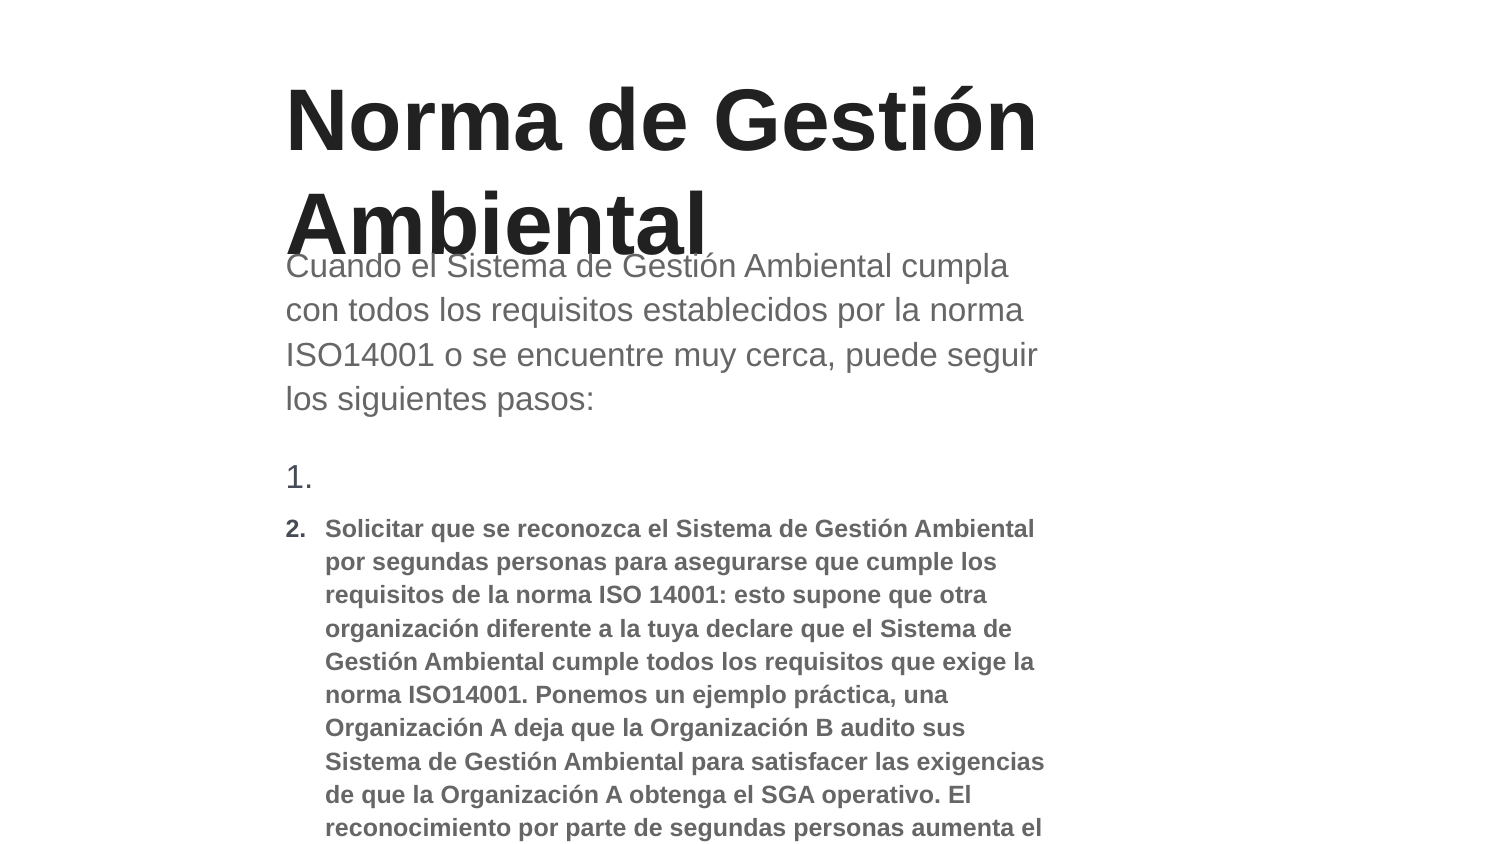

# Norma de Gestión Ambiental
Cuando el Sistema de Gestión Ambiental cumpla con todos los requisitos establecidos por la norma ISO14001 o se encuentre muy cerca, puede seguir los siguientes pasos:

Solicitar que se reconozca el Sistema de Gestión Ambiental por segundas personas para asegurarse que cumple los requisitos de la norma ISO 14001: esto supone que otra organización diferente a la tuya declare que el Sistema de Gestión Ambiental cumple todos los requisitos que exige la norma ISO14001. Ponemos un ejemplo práctica, una Organización A deja que la Organización B audito sus Sistema de Gestión Ambiental para satisfacer las exigencias de que la Organización A obtenga el SGA operativo. El reconocimiento por parte de segundas personas aumenta el valor cuando un cliente quiere que su organización cuente con el SGA, pero sabe que no es necesario obtener un certificado oficial.